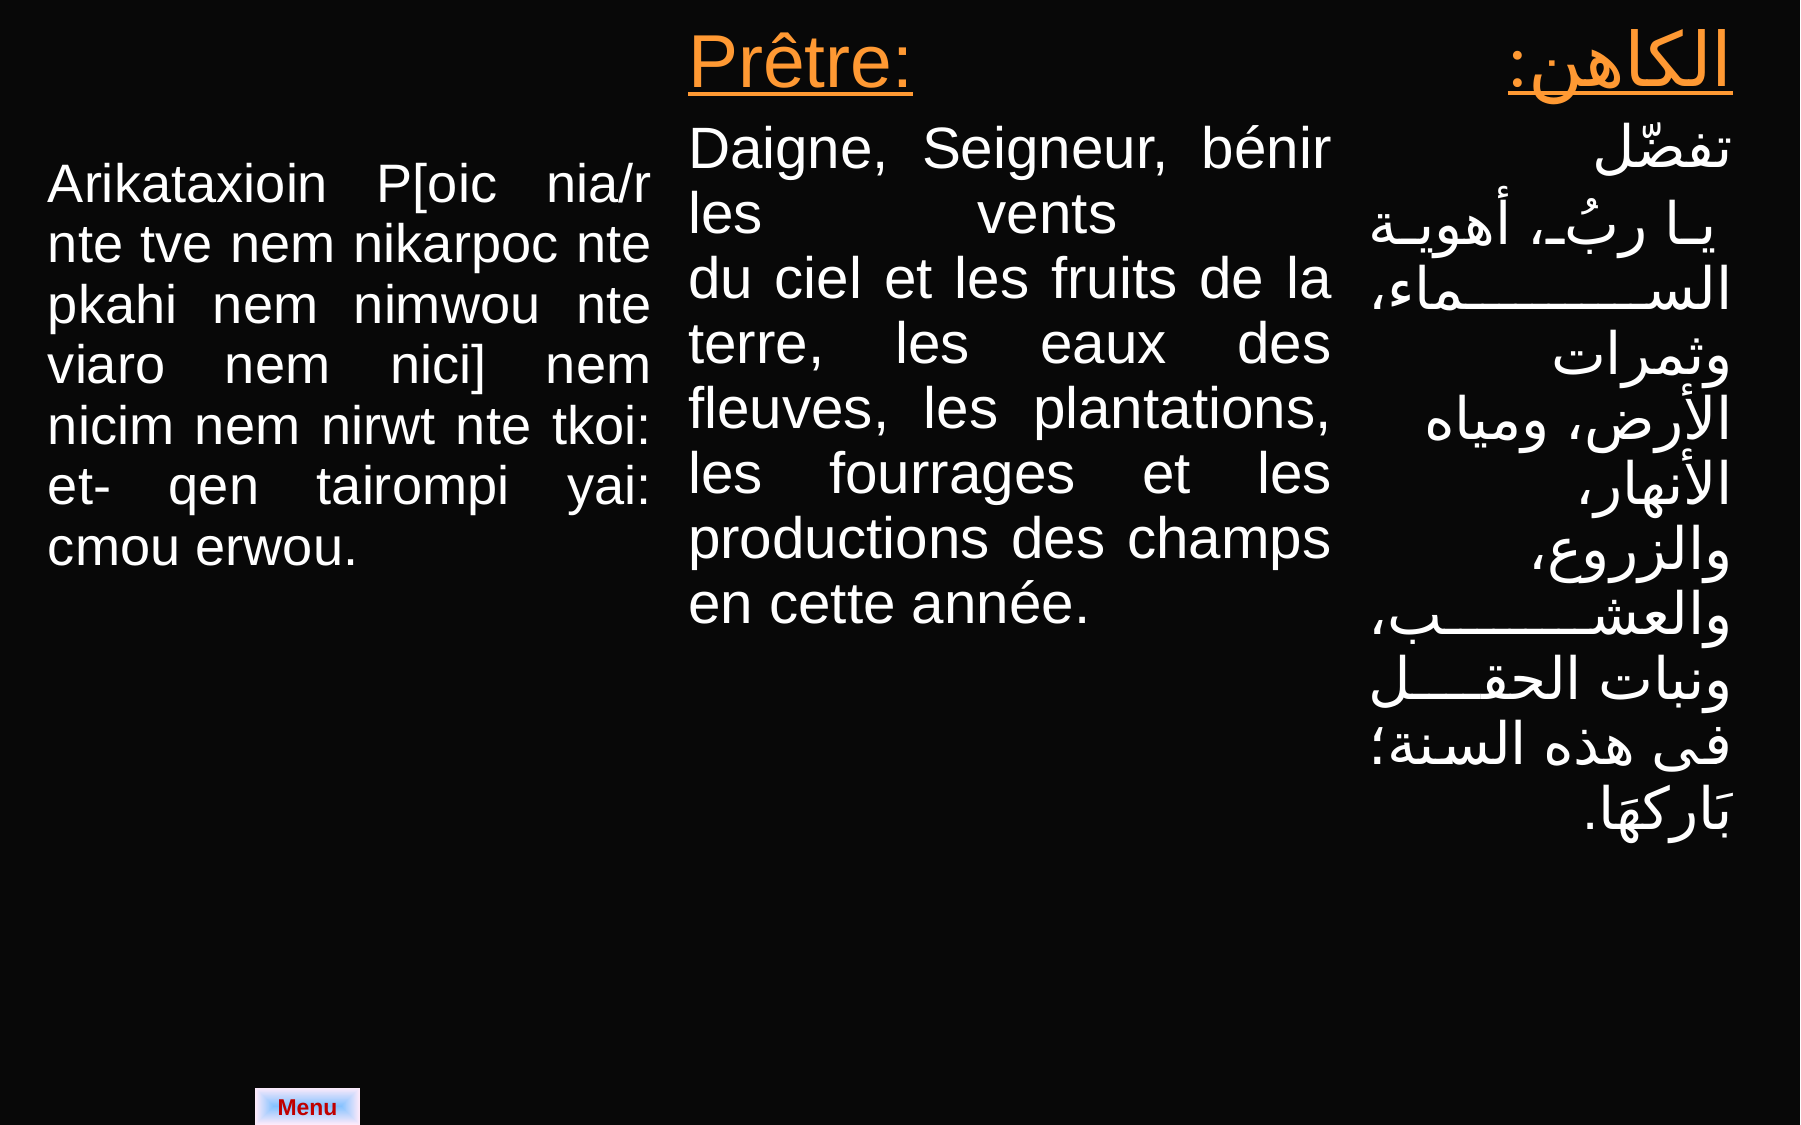

| Arikataxioin P[oic nia/r nte tve nem nikarpoc nte pkahi nem nimwou nte viaro nem nici] nem nicim nem nirwt nte tkoi: et- qen tairompi yai: cmou erwou. | Prêtre: Daigne, Seigneur, bénir les vents du ciel et les fruits de la terre, les eaux des fleuves, les plantations, les fourrages et les productions des champs en cette année. | الكاهن: تفضّل يا ربُ، أهوية السماء، وثمرات الأرض، ومياه الأنهار، والزروع، والعشب، ونبات الحقل فى هذه السنة؛ بَاركهَا. |
| --- | --- | --- |

Menu